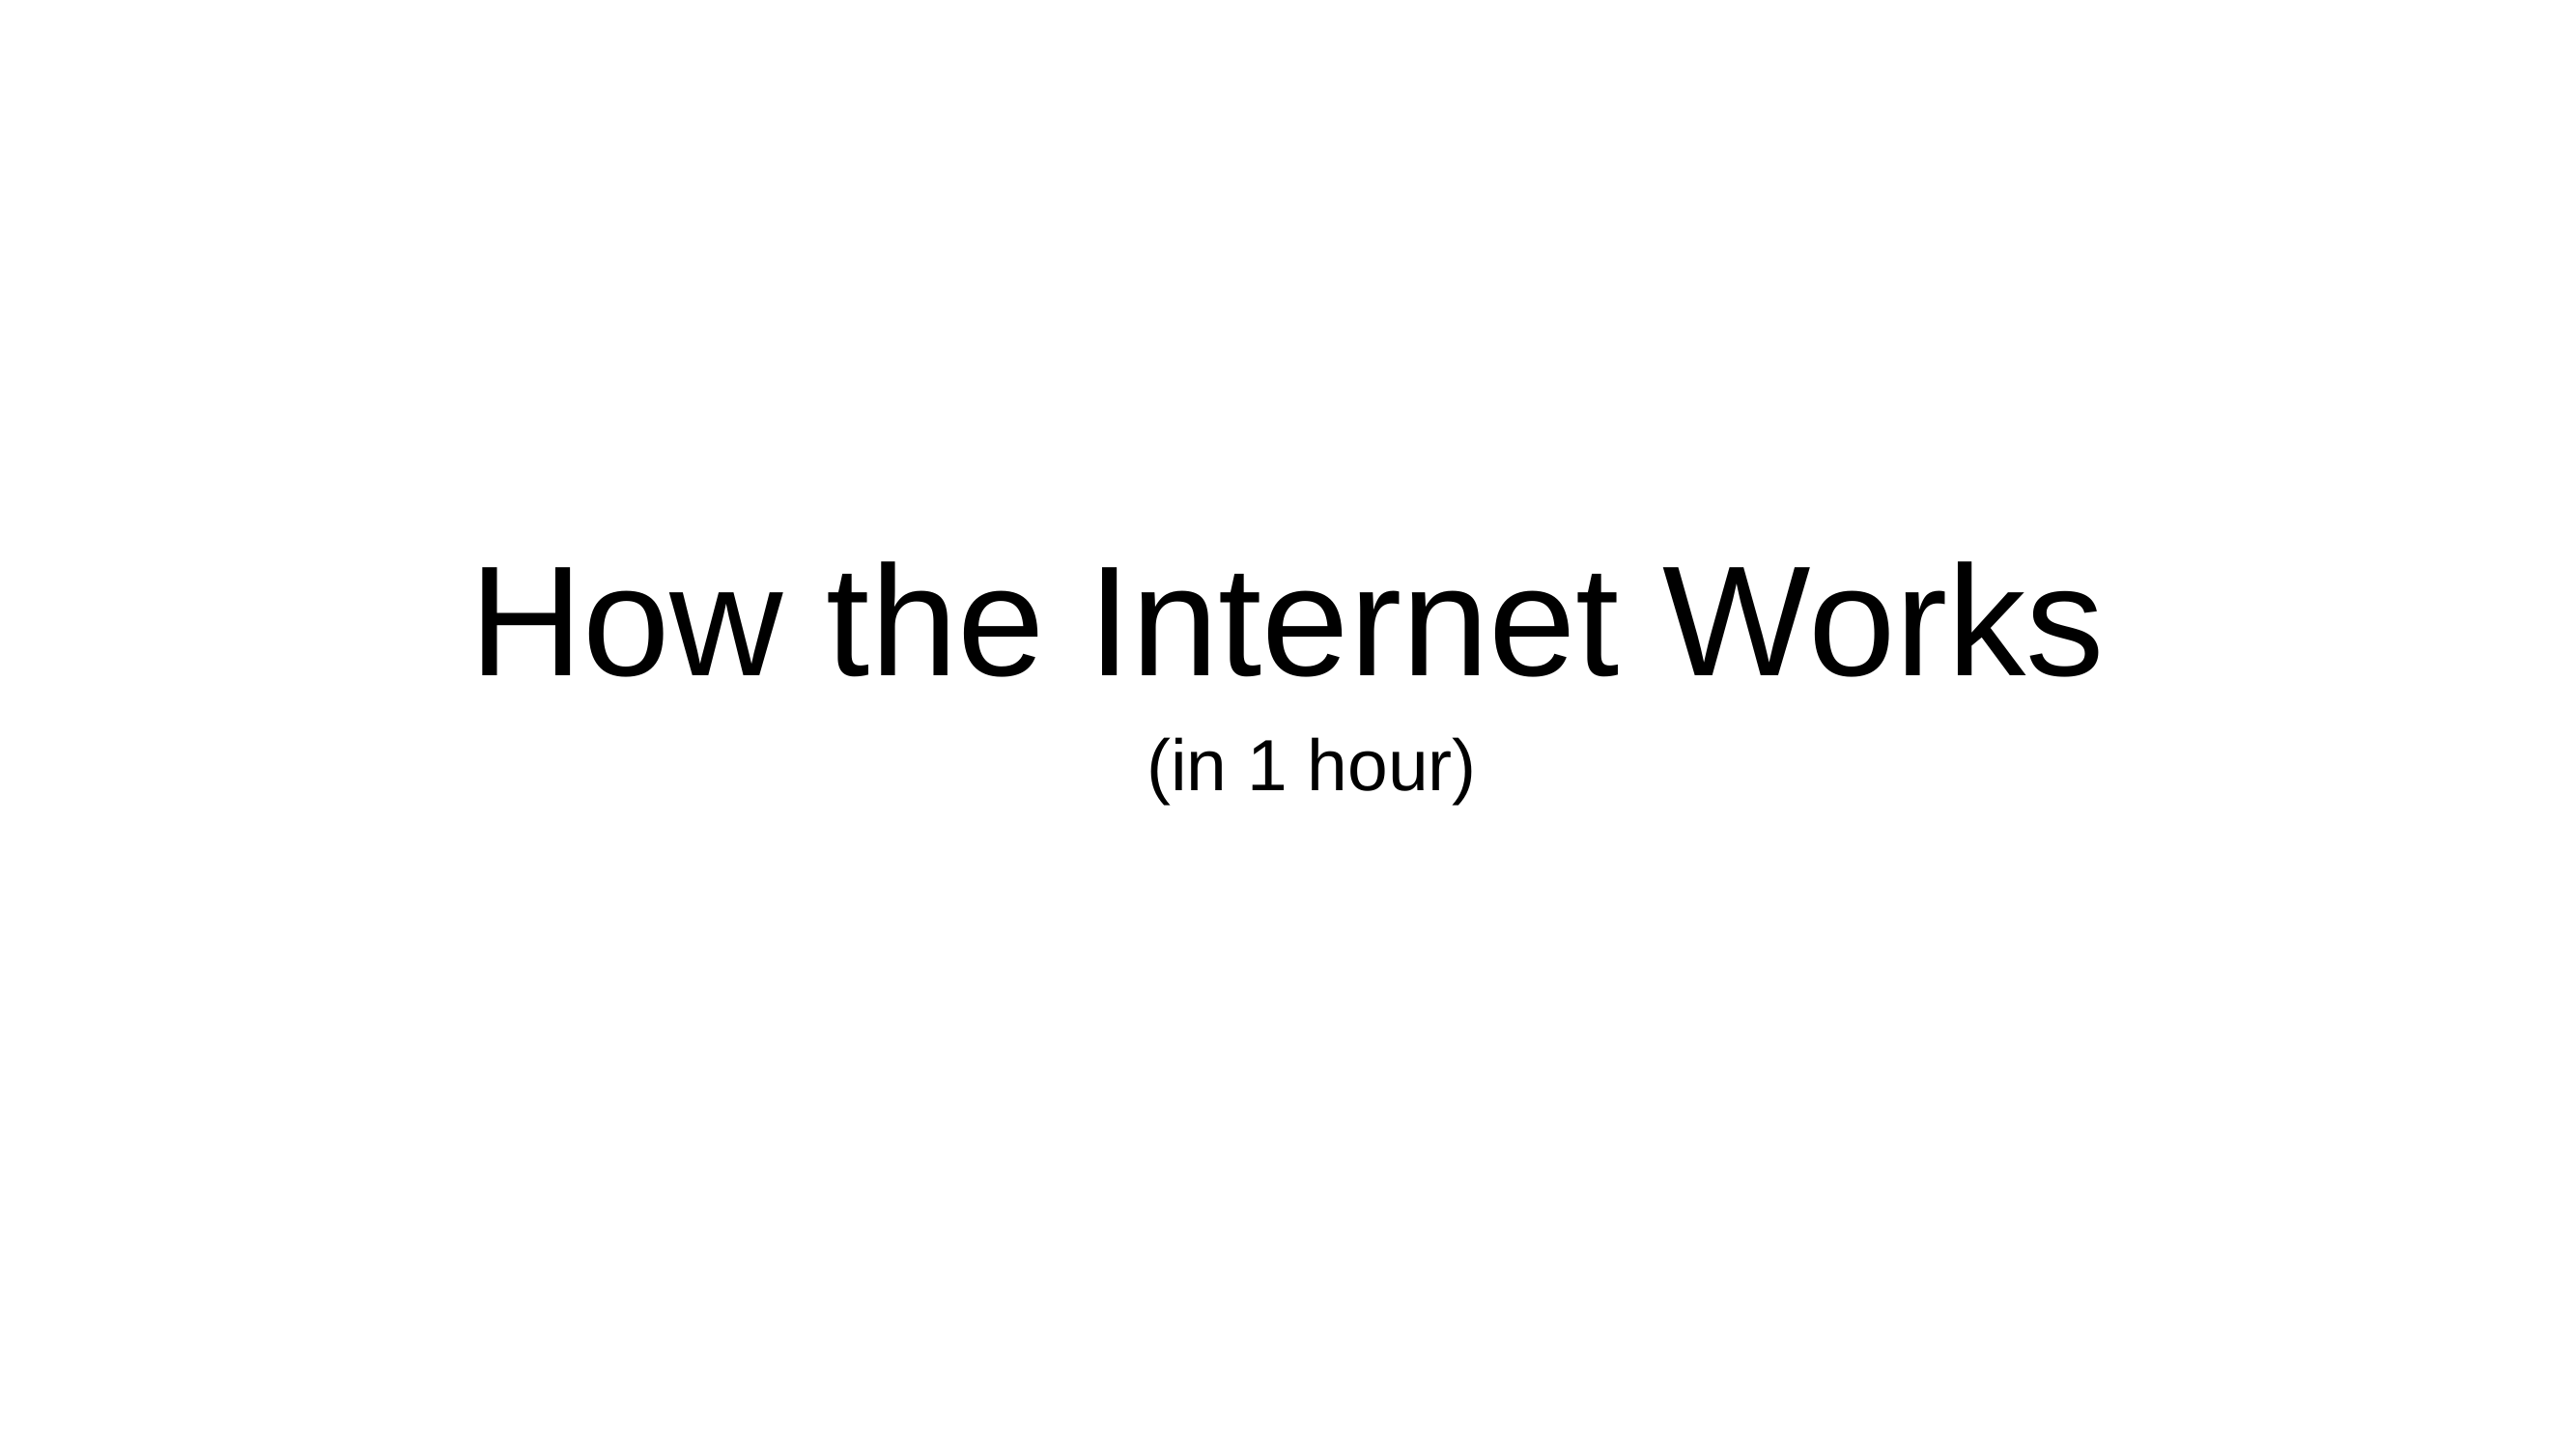

# How the Internet Works
(in 1 hour)